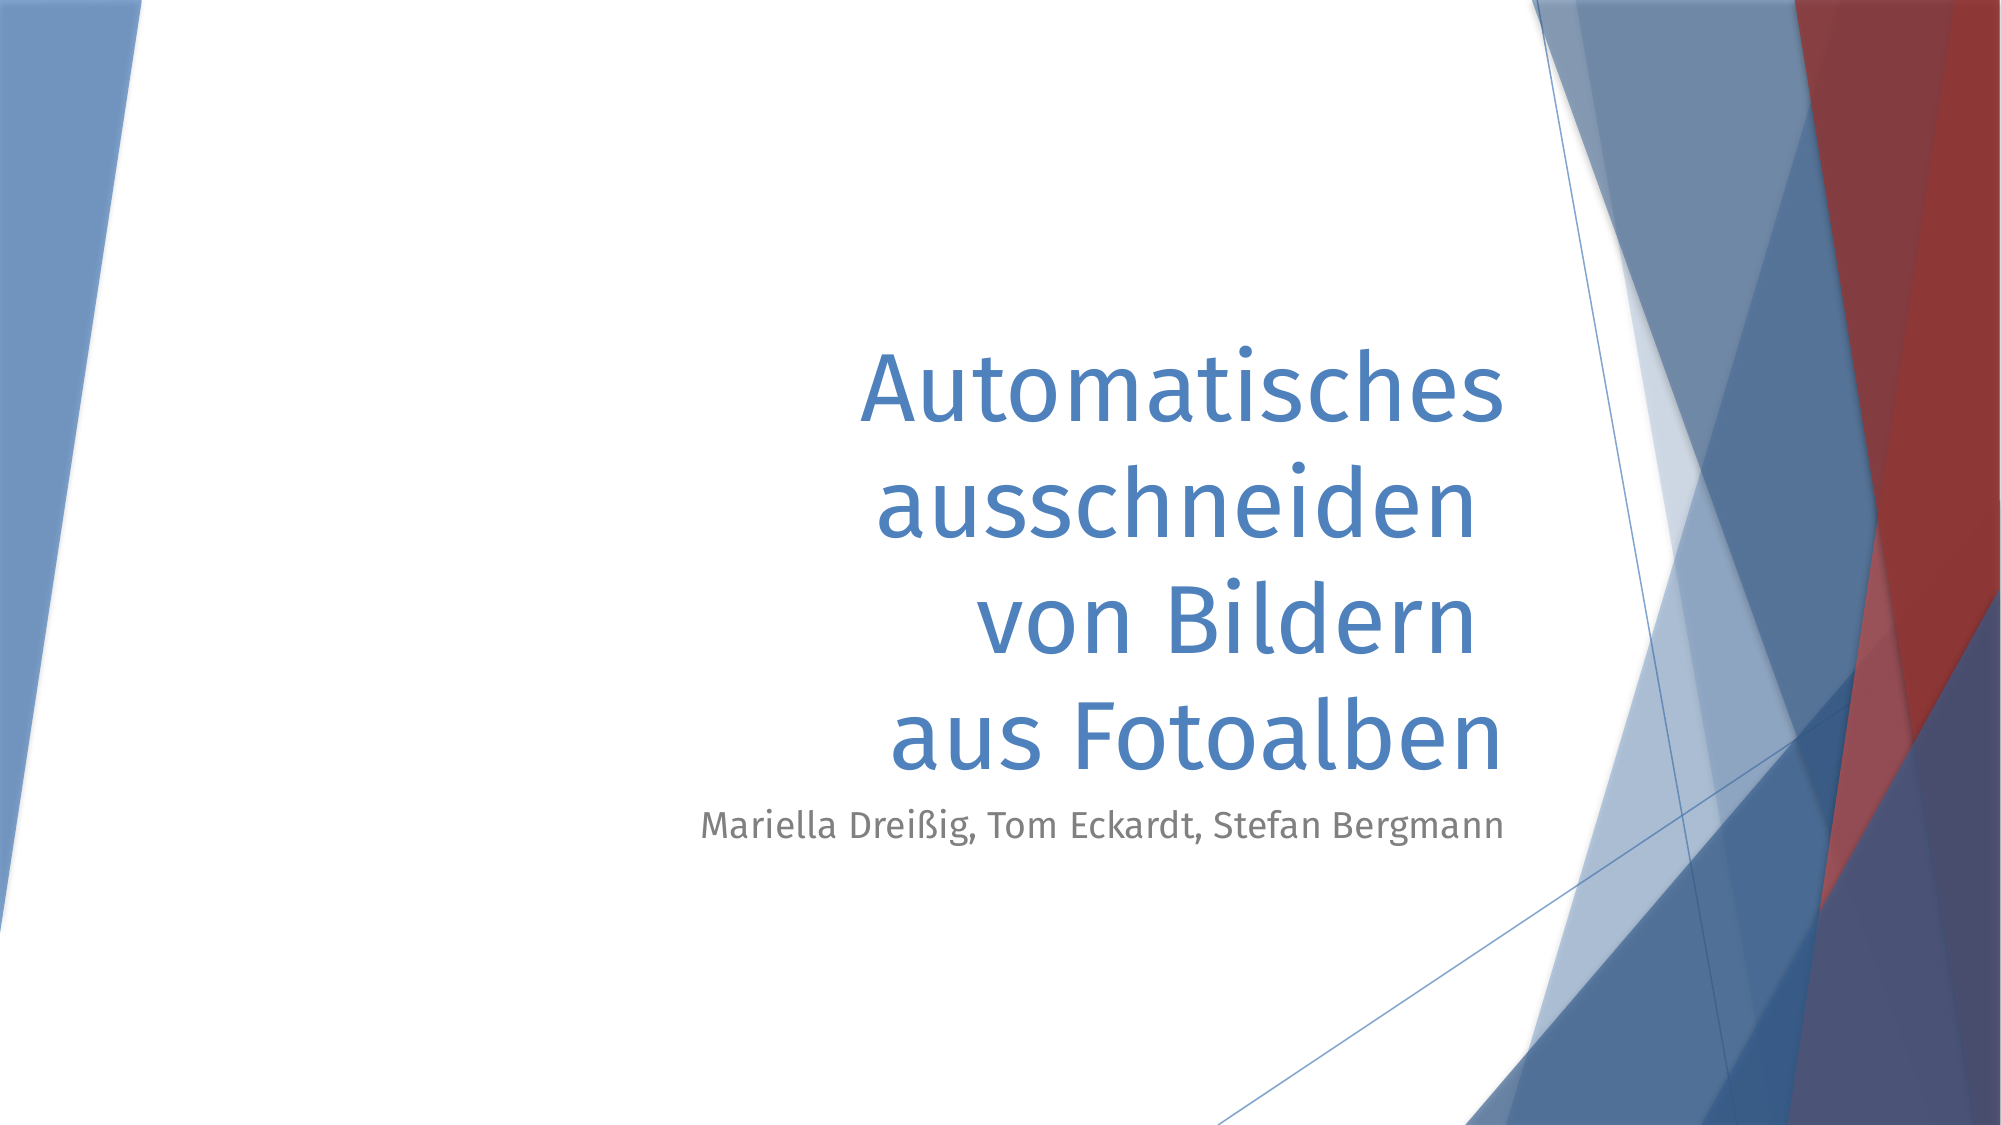

# Automatisches ausschneiden von Bildern aus Fotoalben
Mariella Dreißig, Tom Eckardt, Stefan Bergmann